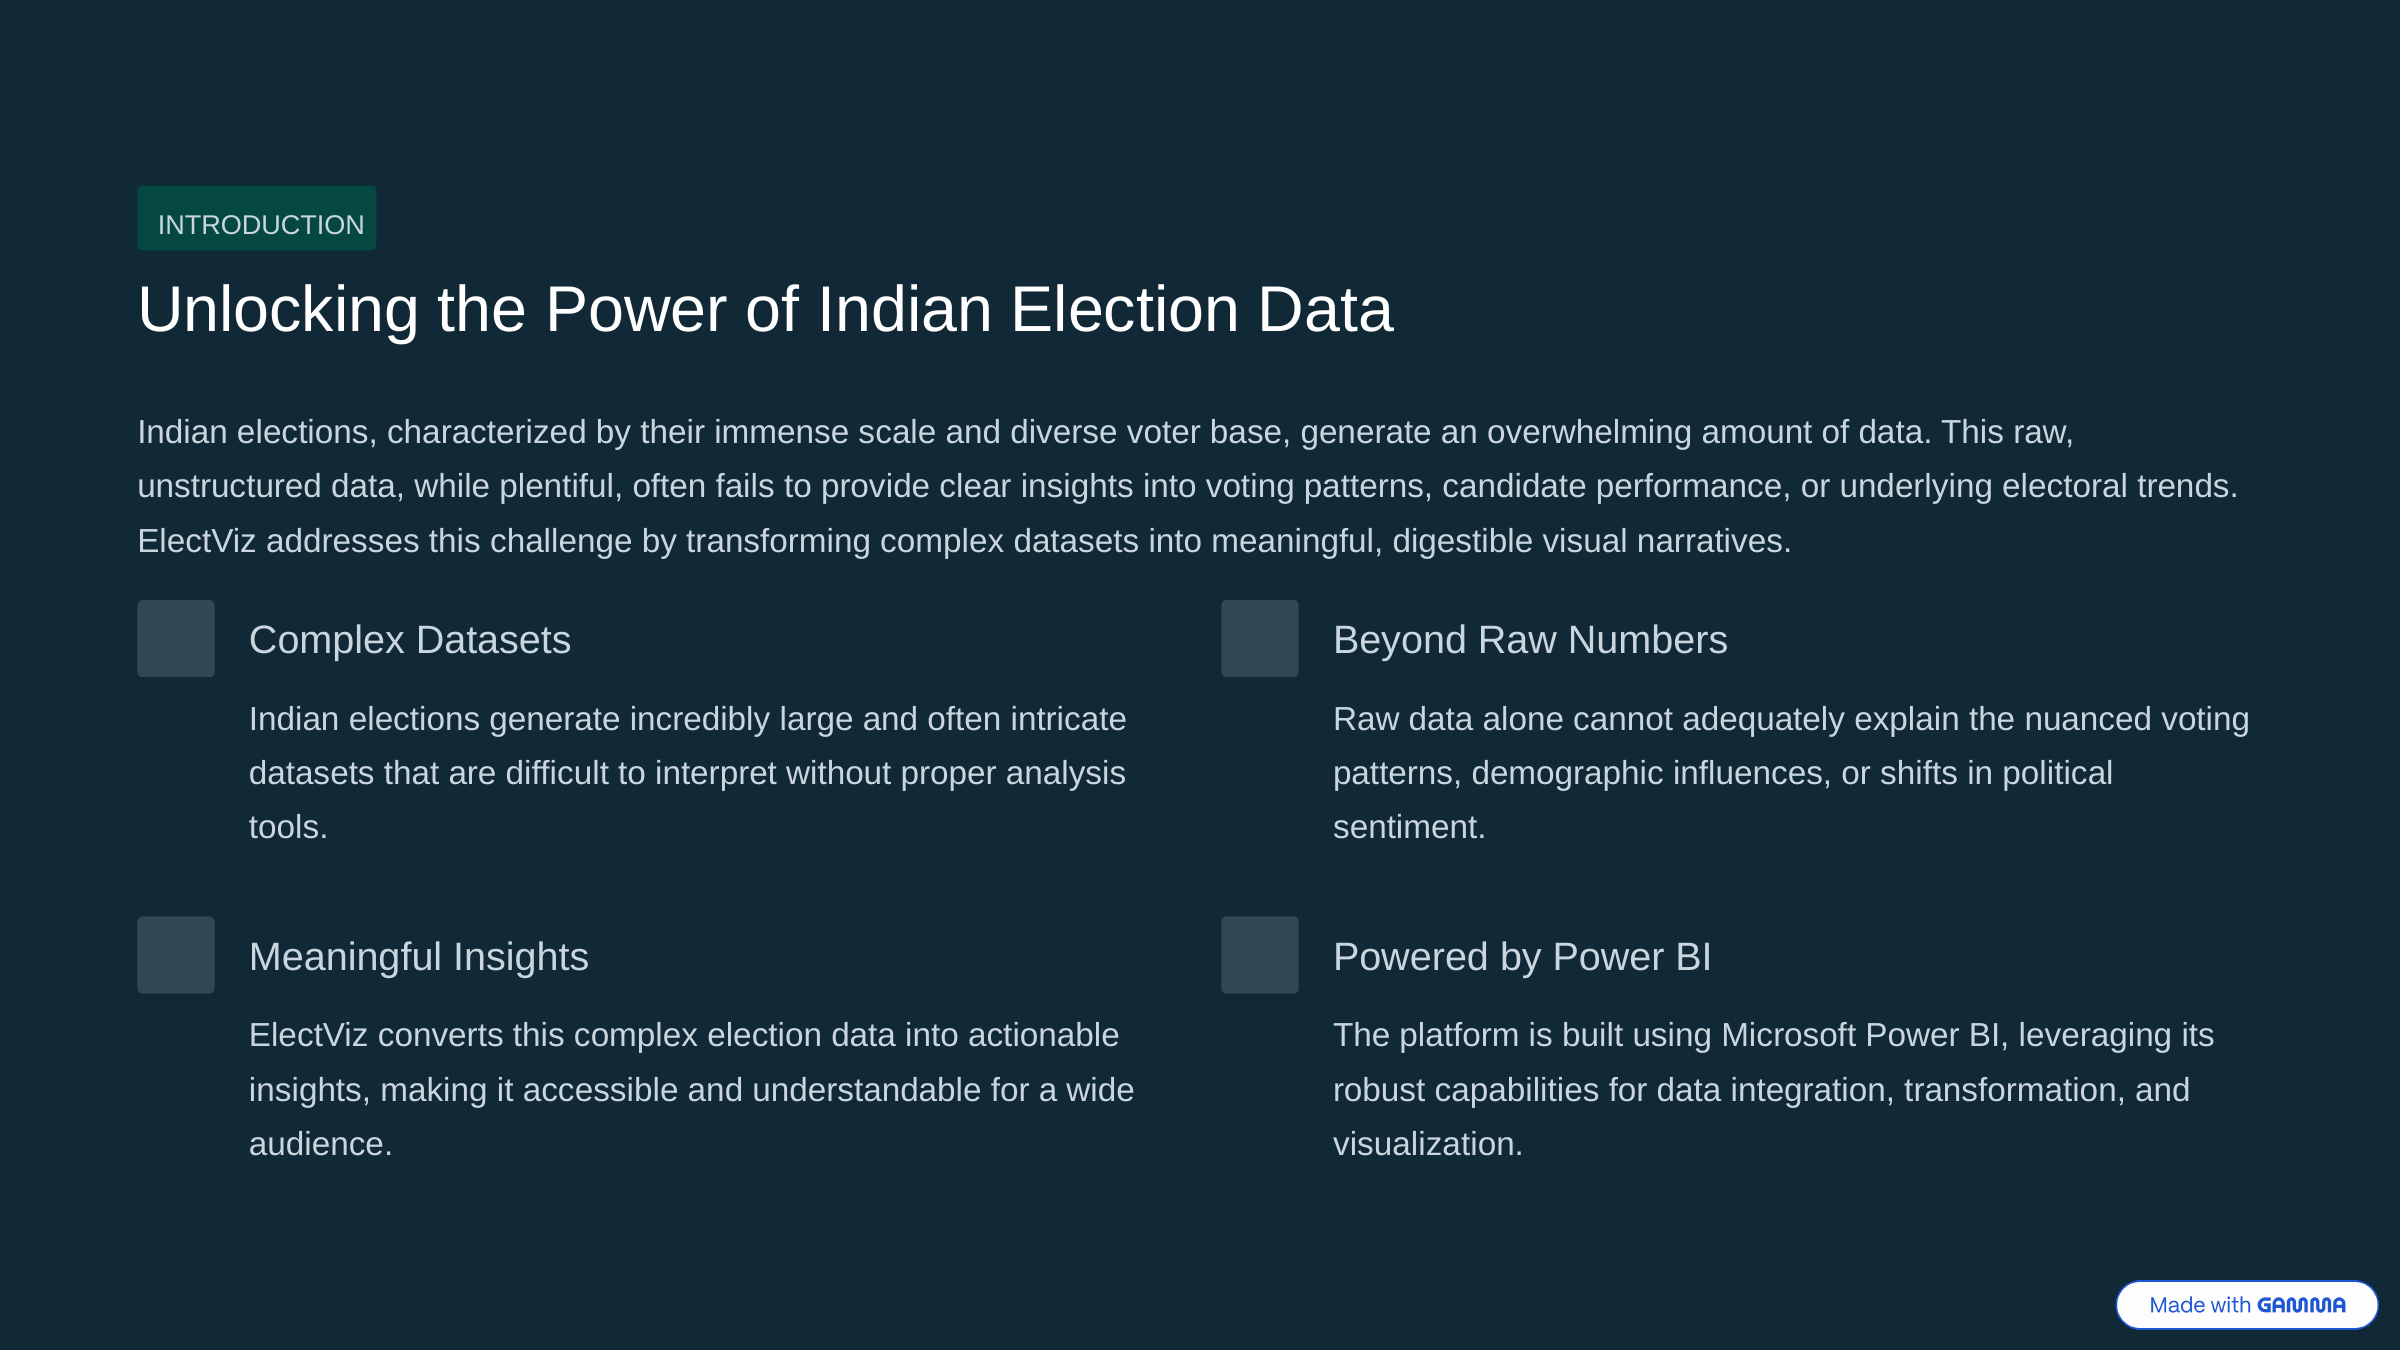

INTRODUCTION
Unlocking the Power of Indian Election Data
Indian elections, characterized by their immense scale and diverse voter base, generate an overwhelming amount of data. This raw, unstructured data, while plentiful, often fails to provide clear insights into voting patterns, candidate performance, or underlying electoral trends. ElectViz addresses this challenge by transforming complex datasets into meaningful, digestible visual narratives.

Complex Datasets
Beyond Raw Numbers
Indian elections generate incredibly large and often intricate datasets that are difficult to interpret without proper analysis tools.
Raw data alone cannot adequately explain the nuanced voting patterns, demographic influences, or shifts in political sentiment.

Meaningful Insights
Powered by Power BI
ElectViz converts this complex election data into actionable insights, making it accessible and understandable for a wide audience.
The platform is built using Microsoft Power BI, leveraging its robust capabilities for data integration, transformation, and visualization.